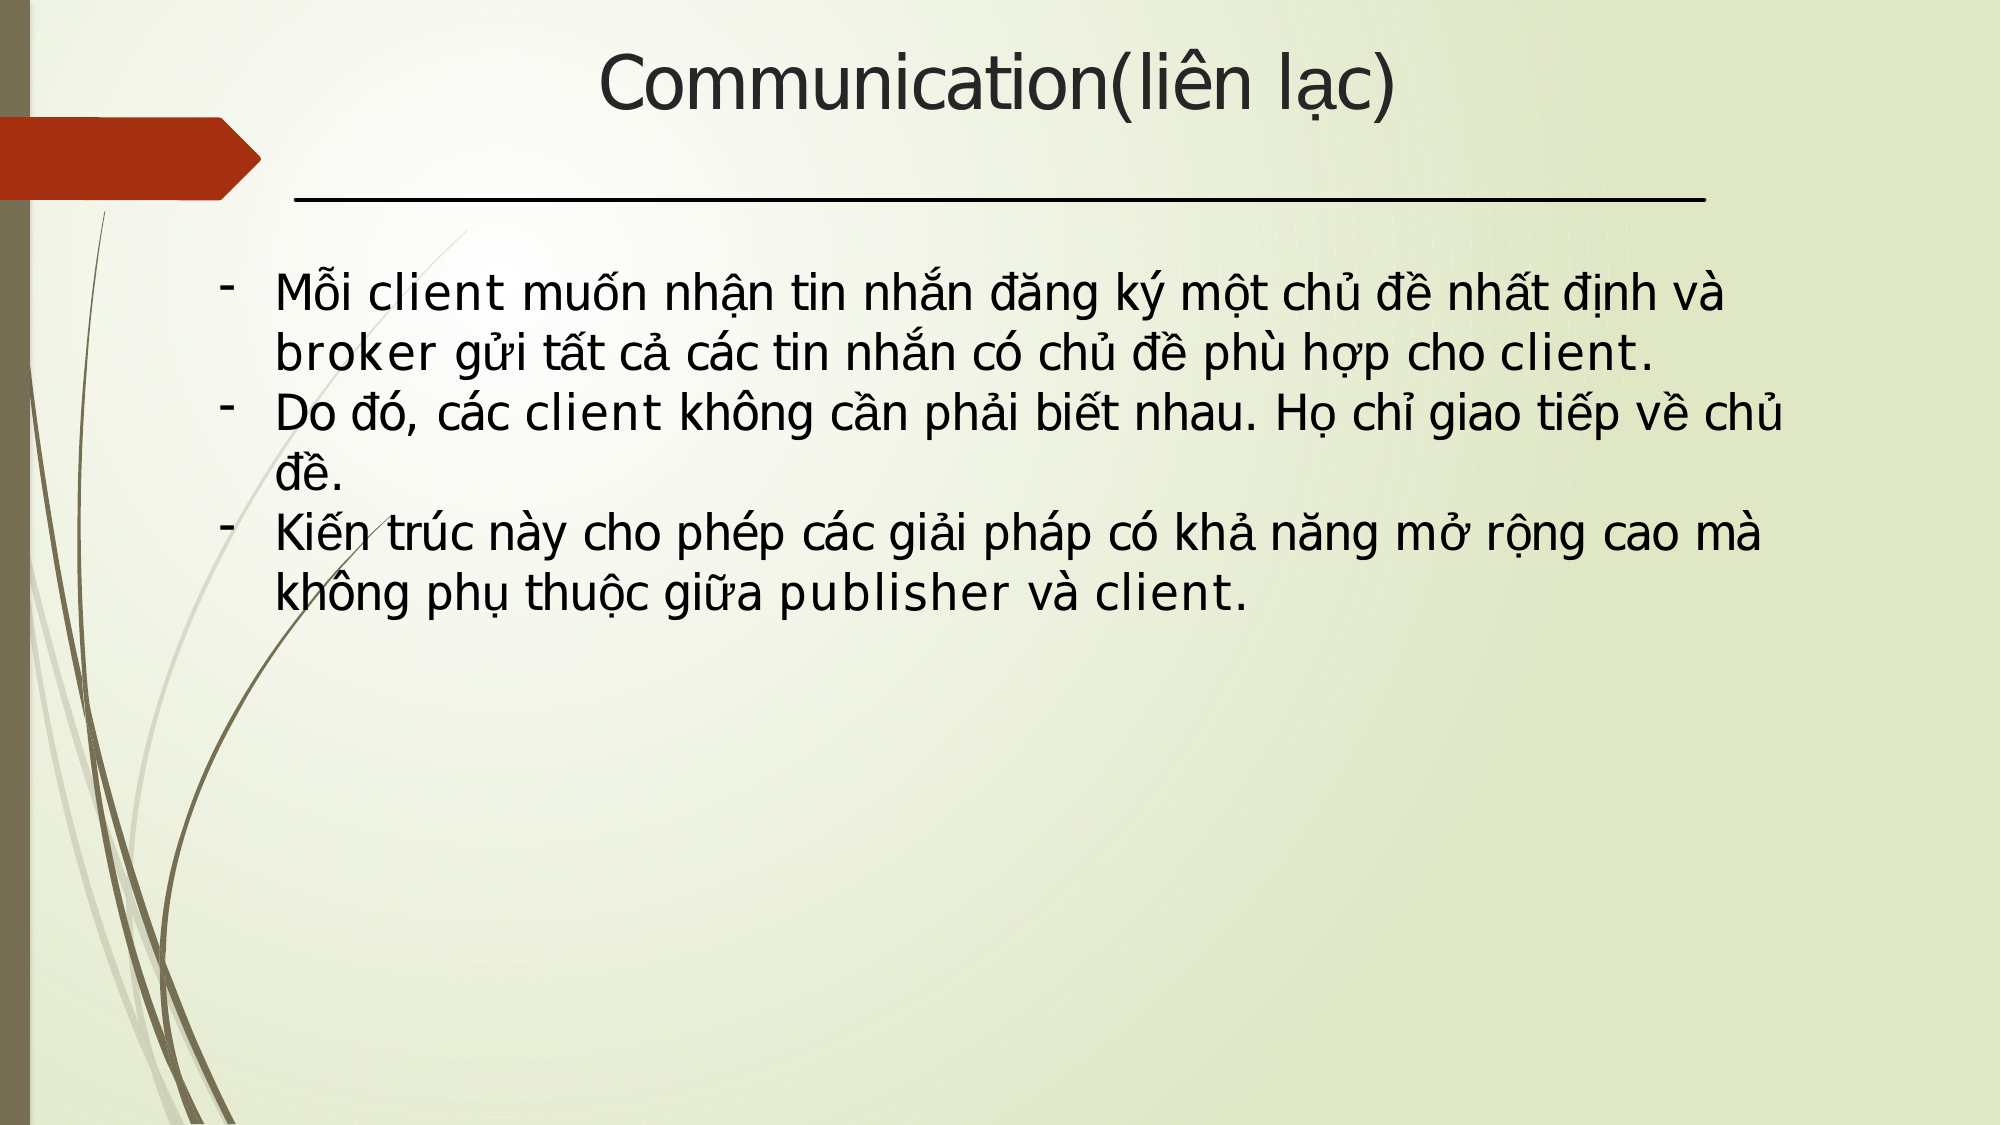

# Communication(liên lạc)
Mỗi client muốn nhận tin nhắn đăng ký một chủ đề nhất định và broker gửi tất cả các tin nhắn có chủ đề phù hợp cho client.
Do đó, các client không cần phải biết nhau. Họ chỉ giao tiếp về chủ đề.
Kiến trúc này cho phép các giải pháp có khả năng mở rộng cao mà không phụ thuộc giữa publisher và client.